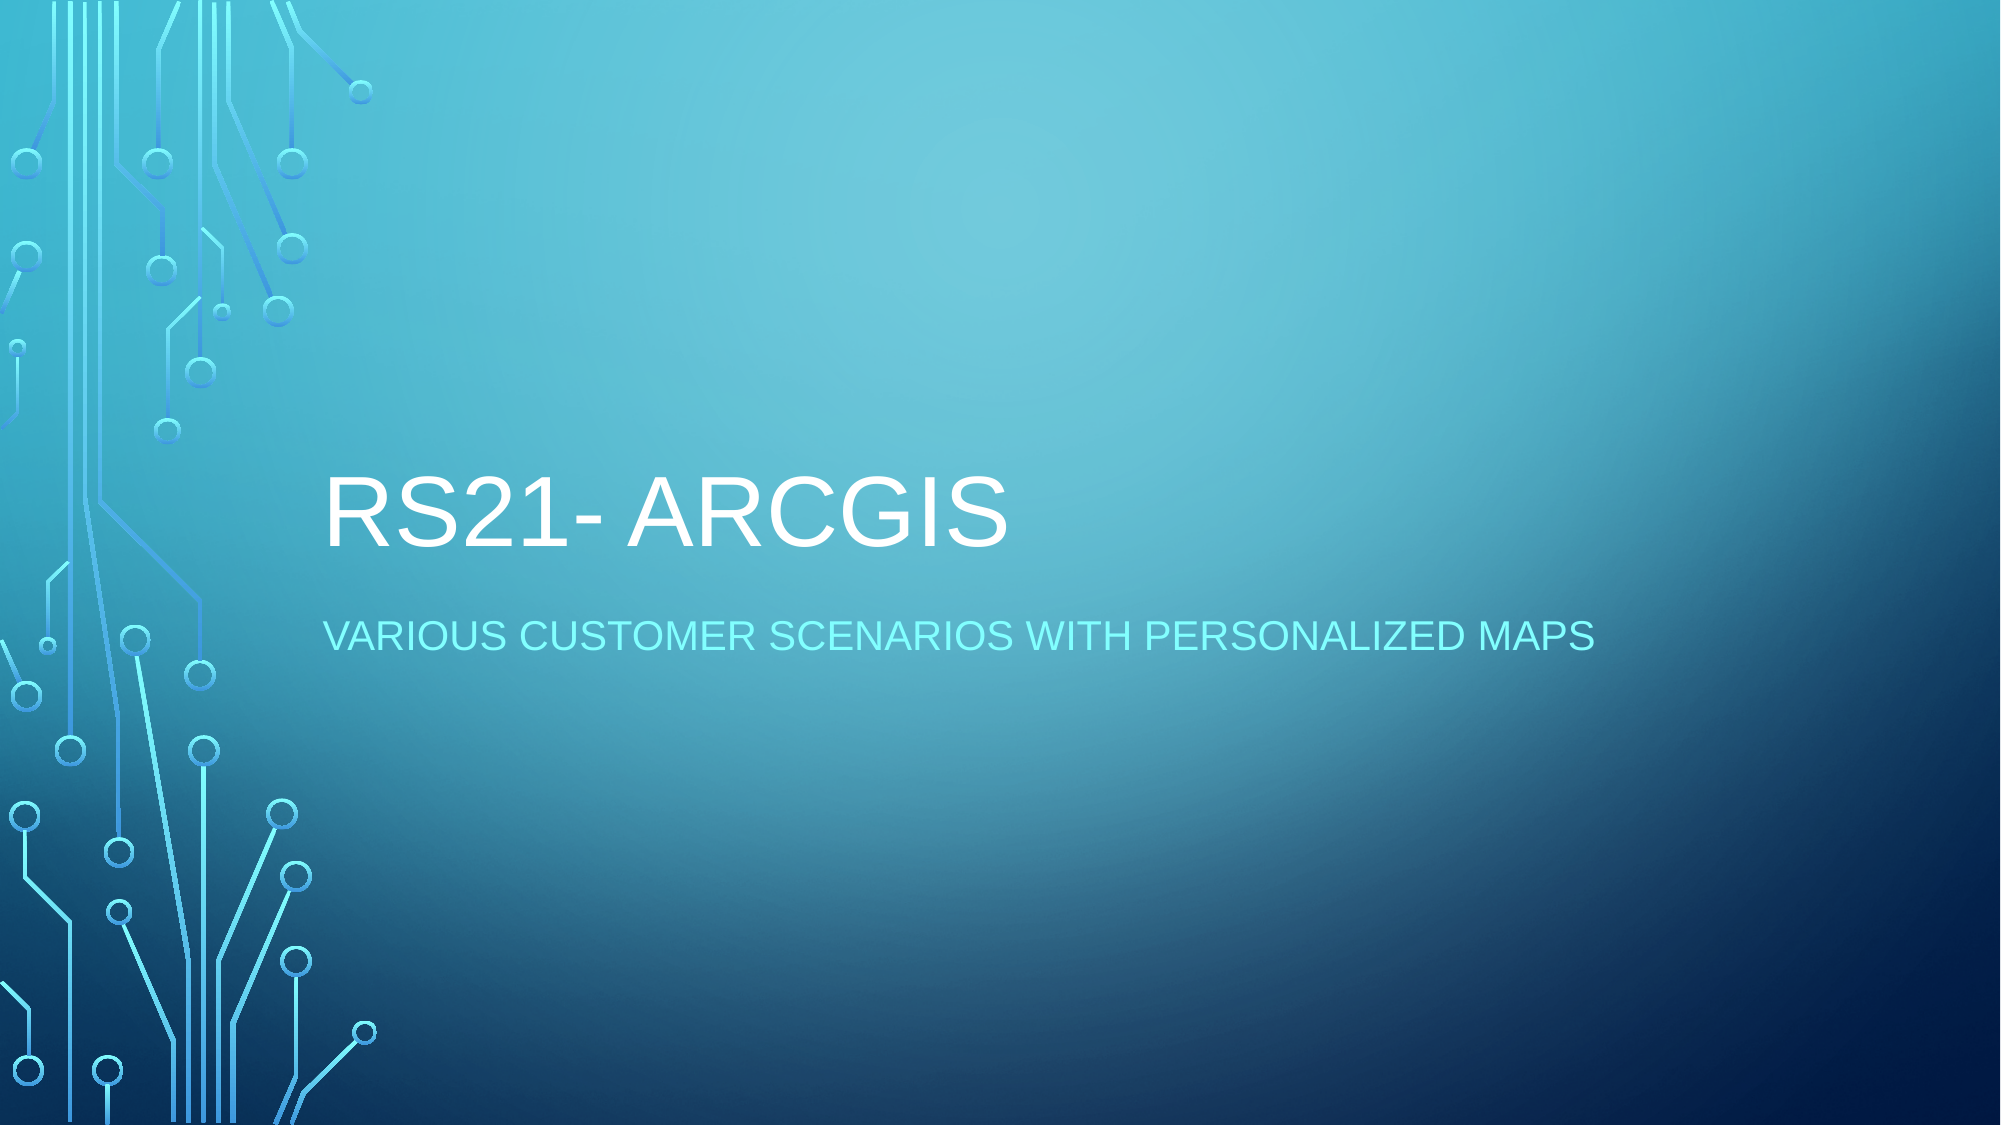

# rs21- ArcGis
Various customer scenarios with personalized maps